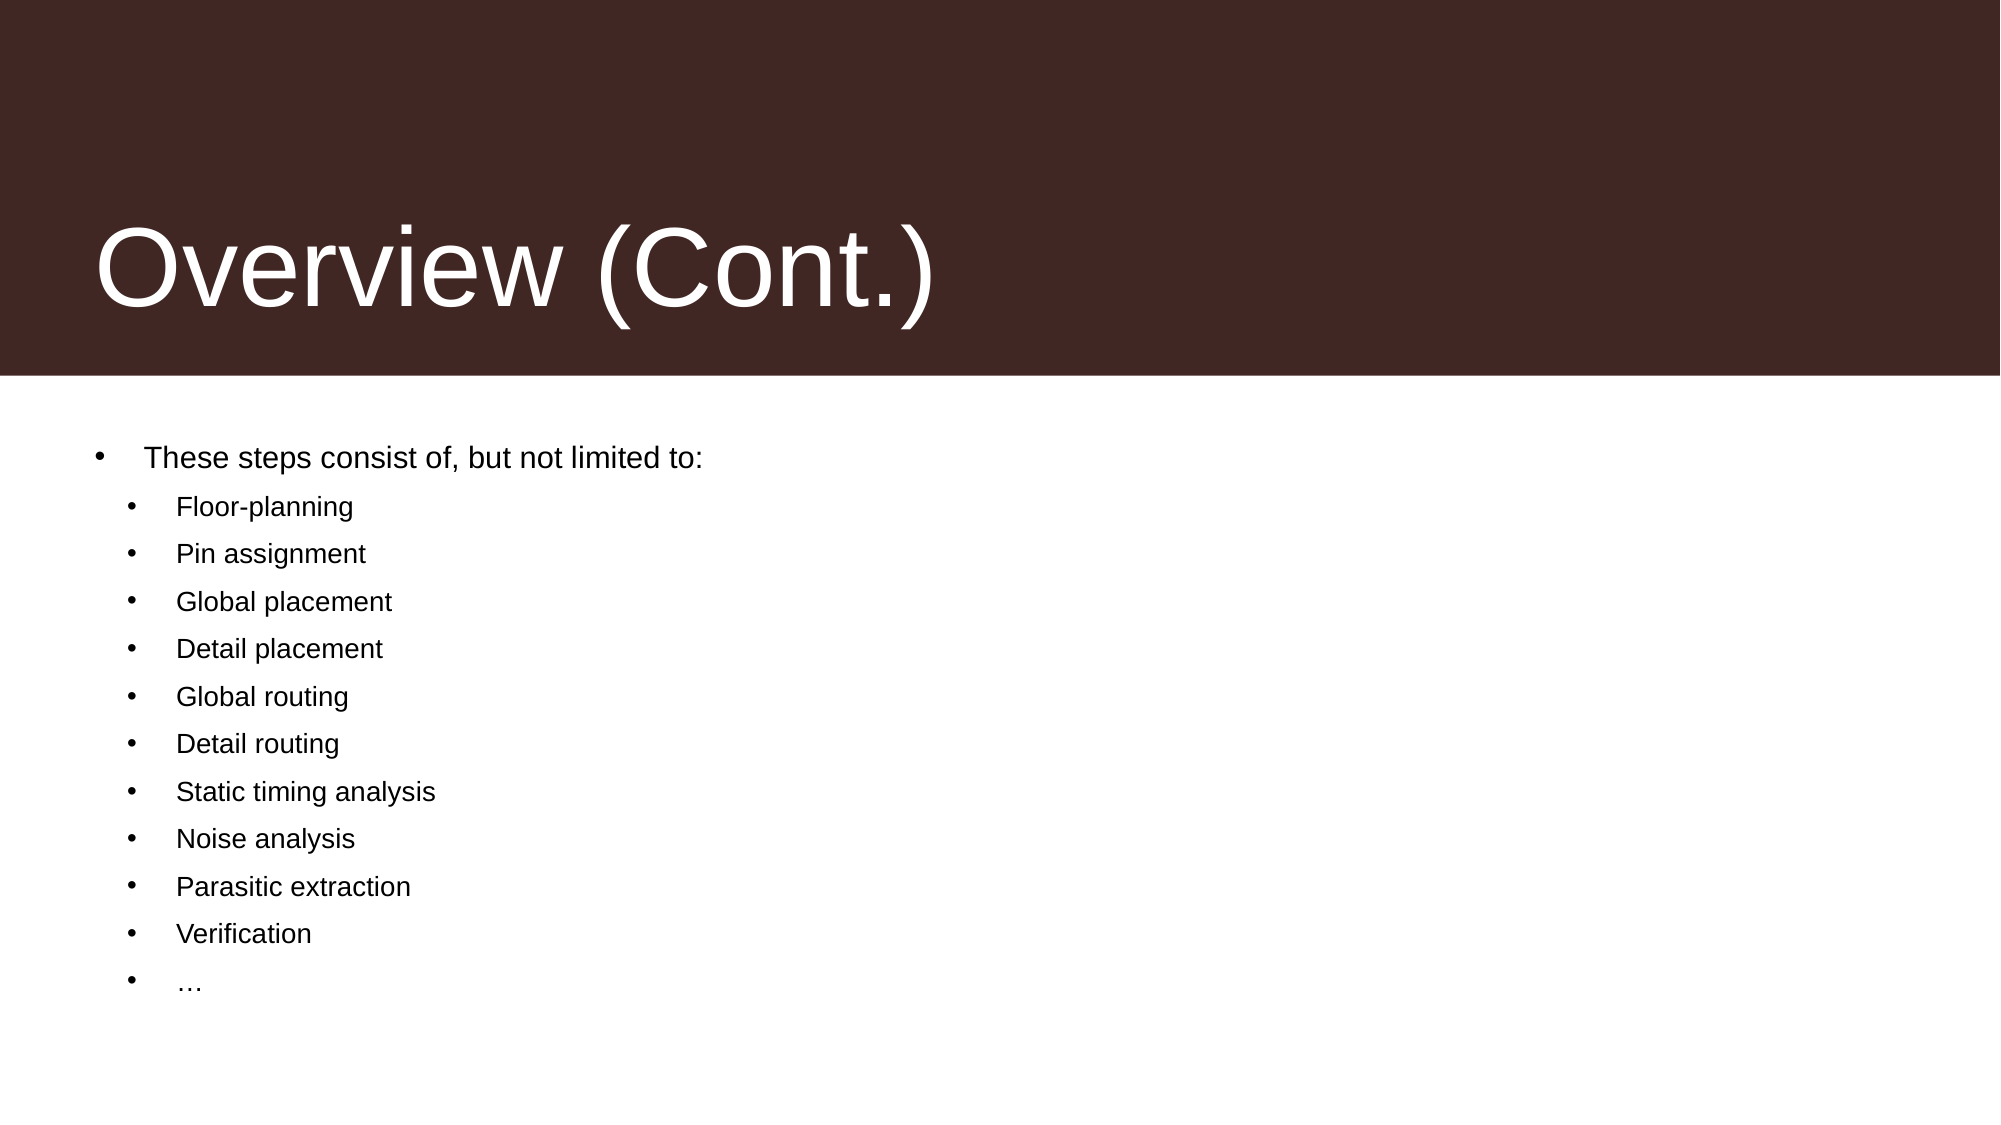

# Overview (Cont.)
These steps consist of, but not limited to:
Floor-planning
Pin assignment
Global placement
Detail placement
Global routing
Detail routing
Static timing analysis
Noise analysis
Parasitic extraction
Verification
…